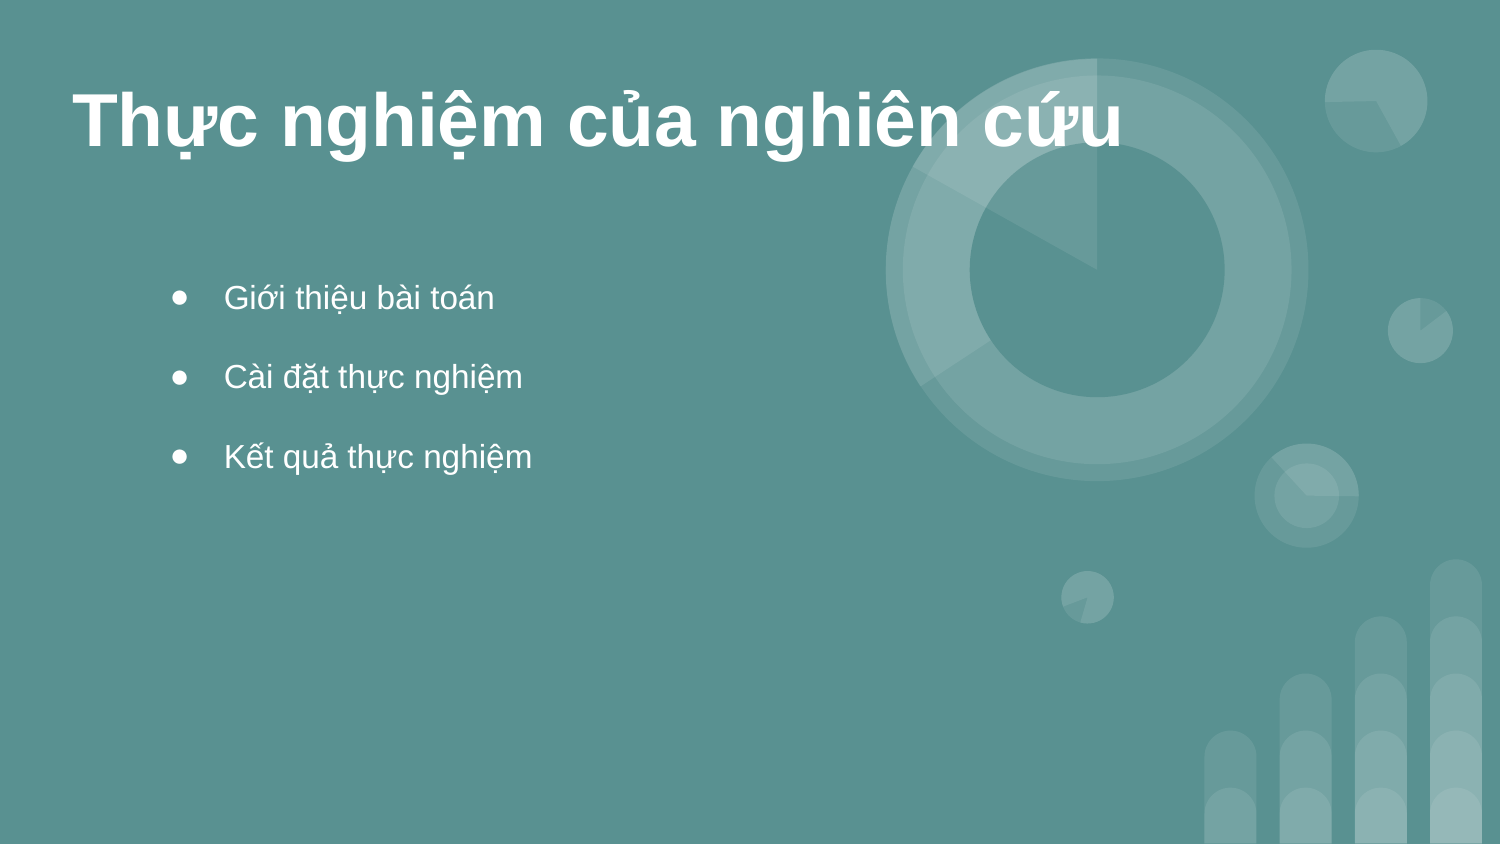

# Thực nghiệm của nghiên cứu
Giới thiệu bài toán
Cài đặt thực nghiệm
Kết quả thực nghiệm